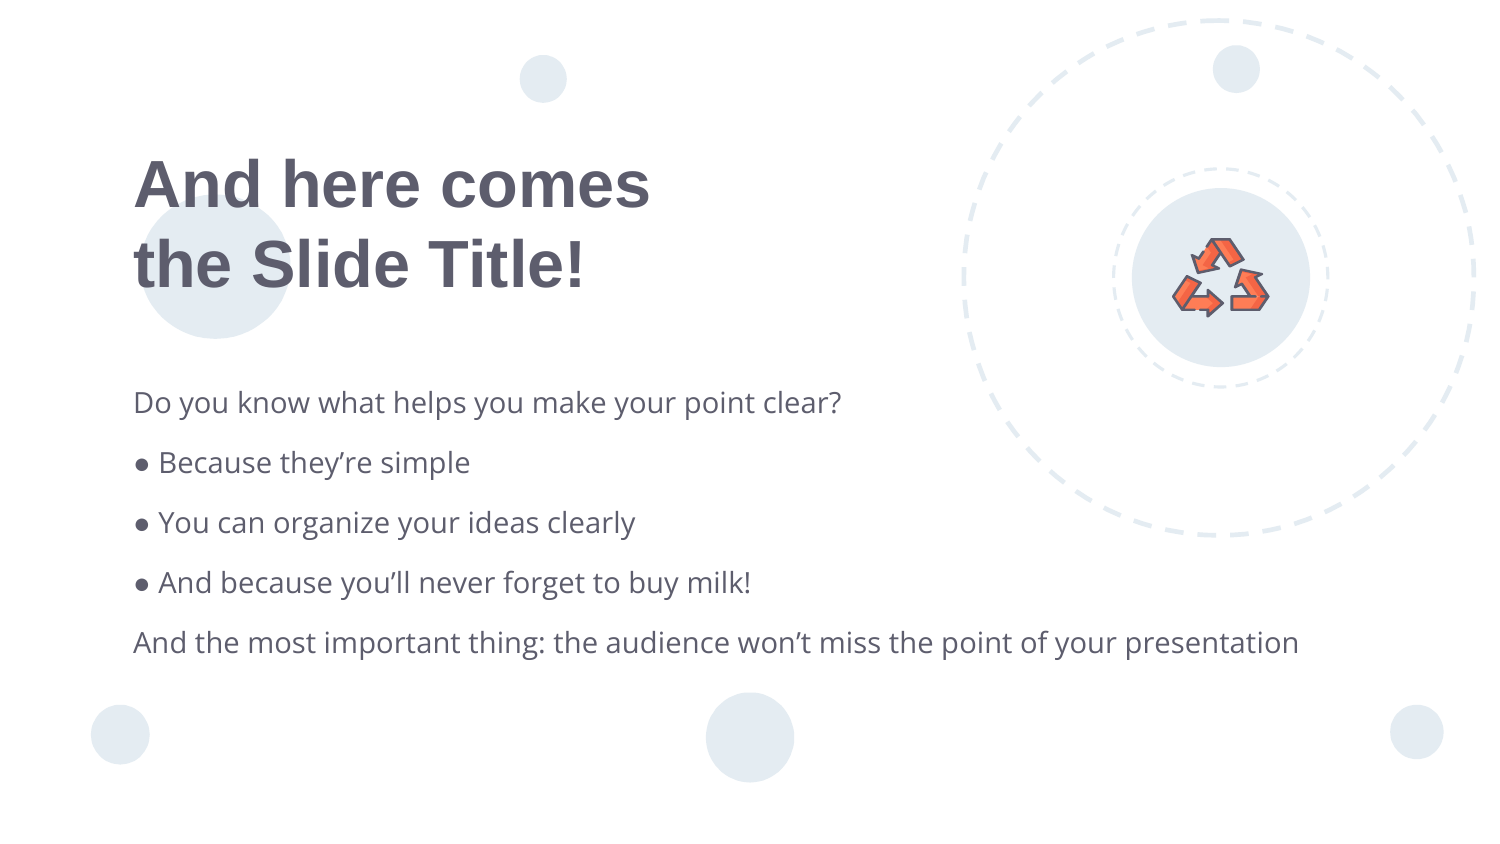

# And here comes the Slide Title!

Do you know what helps you make your point clear?
● Because they’re simple
● You can organize your ideas clearly
● And because you’ll never forget to buy milk!
And the most important thing: the audience won’t miss the point of your presentation